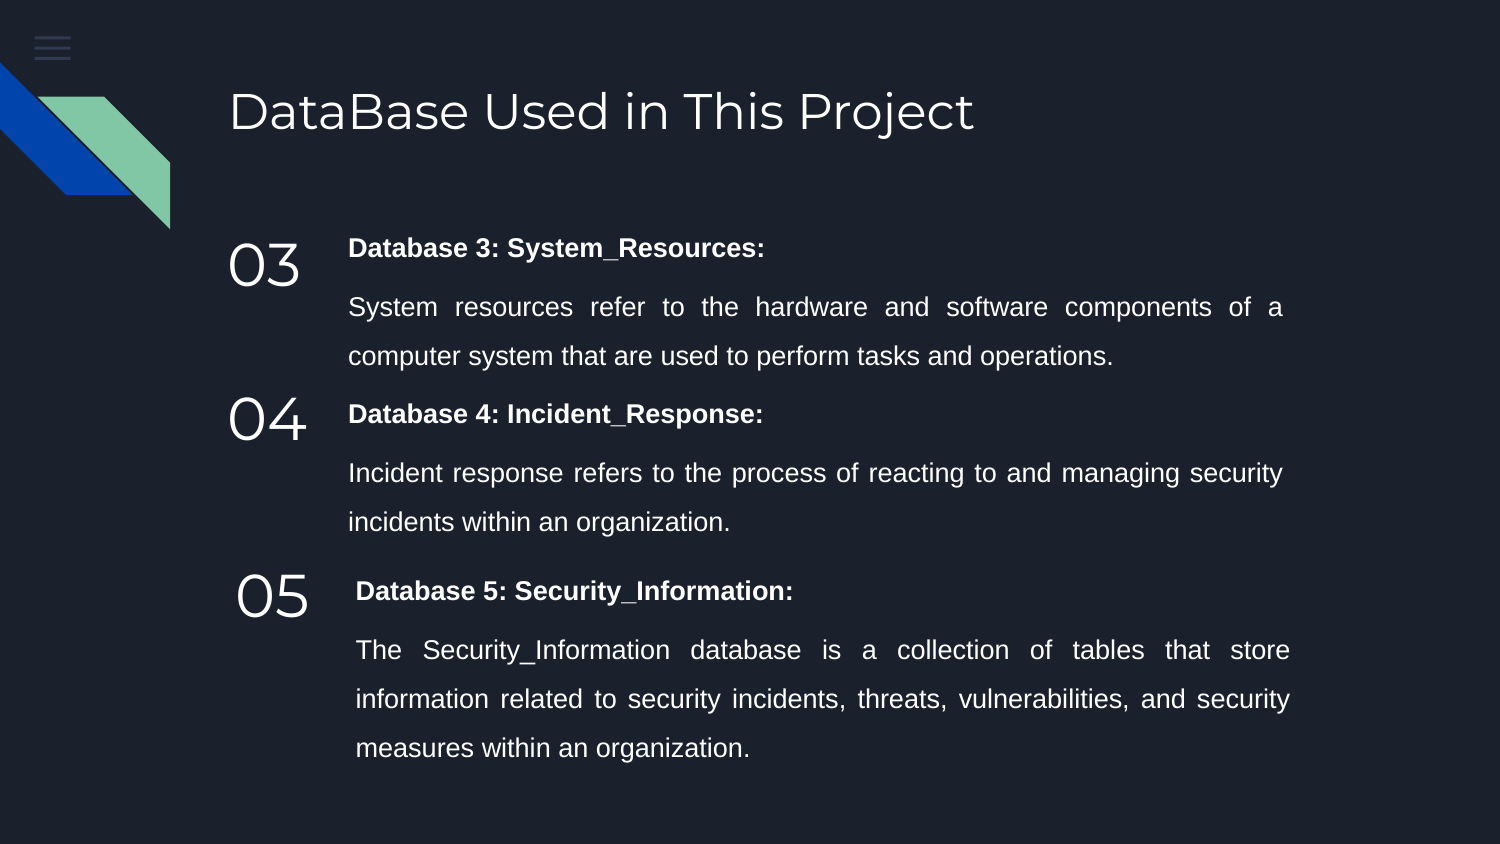

# DataBase Used in This Project
Database 3: System_Resources:
System resources refer to the hardware and software components of a computer system that are used to perform tasks and operations.

03

Database 4: Incident_Response:
Incident response refers to the process of reacting to and managing security incidents within an organization.

04

Database 5: Security_Information:
The Security_Information database is a collection of tables that store information related to security incidents, threats, vulnerabilities, and security measures within an organization.

05